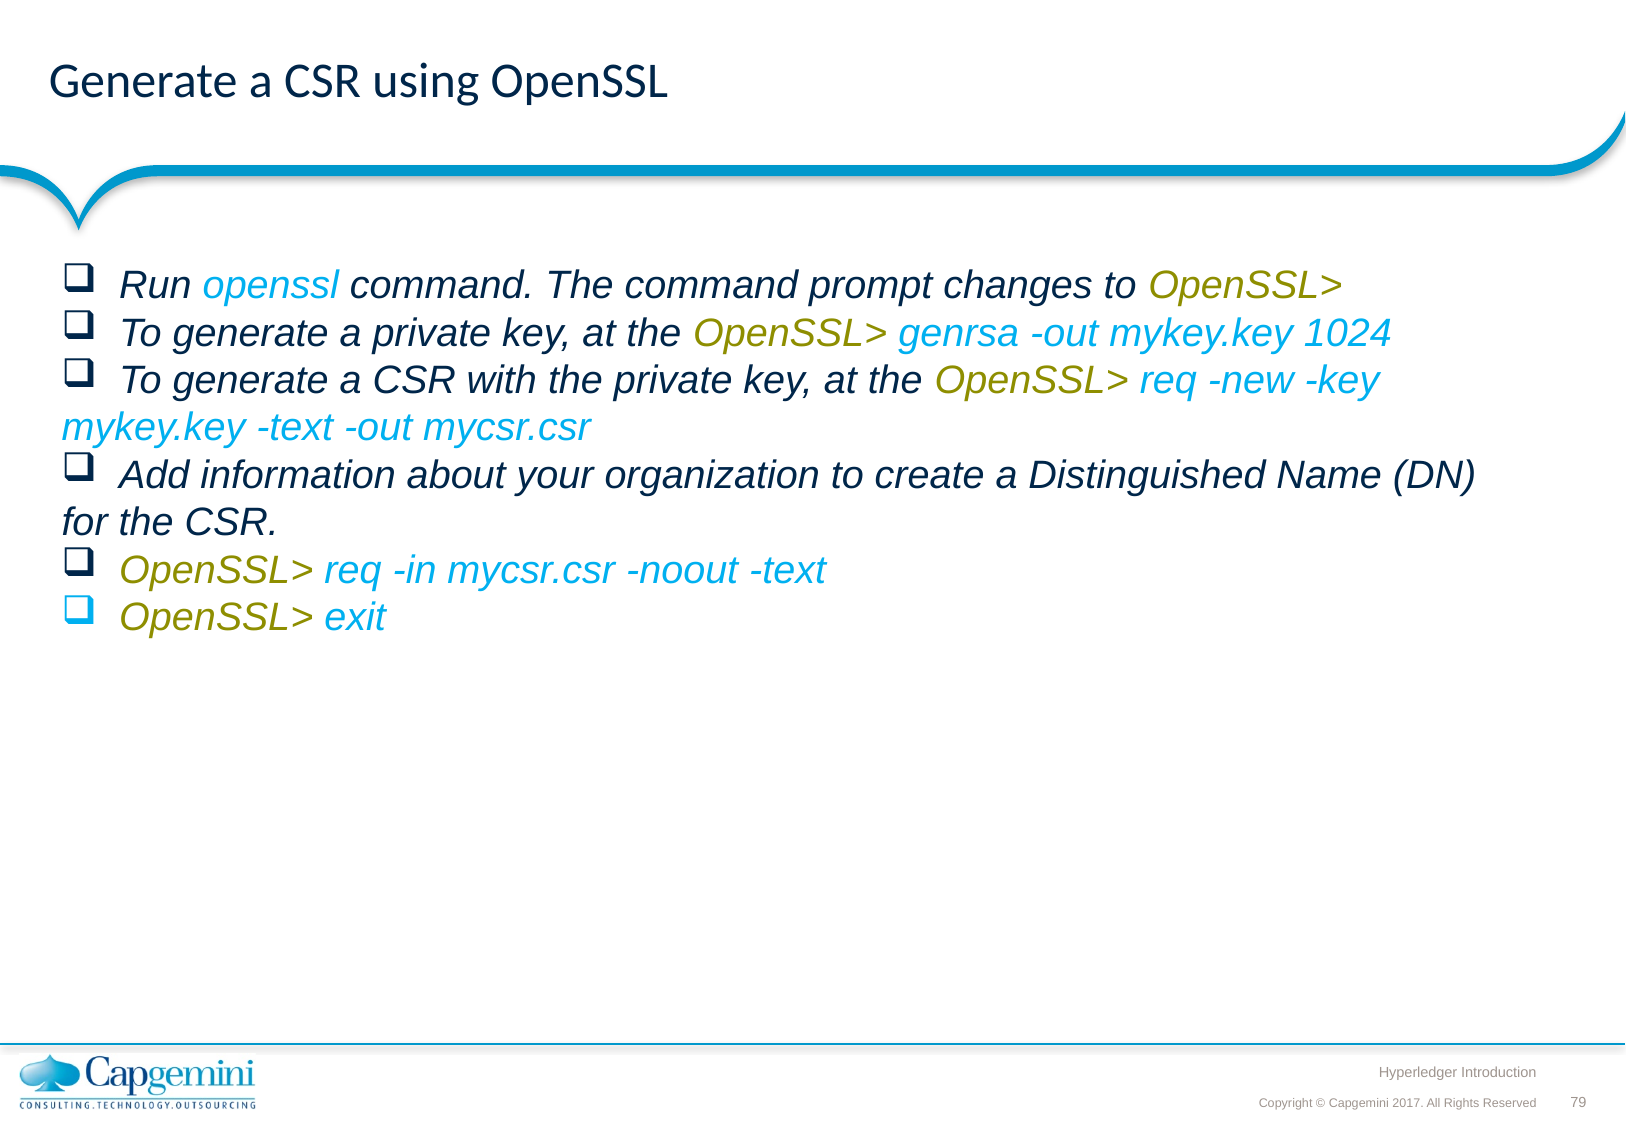

# Generate a CSR using OpenSSL
  Run openssl command. The command prompt changes to OpenSSL>
  To generate a private key, at the OpenSSL> genrsa -out mykey.key 1024
  To generate a CSR with the private key, at the OpenSSL> req -new -key mykey.key -text -out mycsr.csr
  Add information about your organization to create a Distinguished Name (DN) for the CSR.
  OpenSSL> req -in mycsr.csr -noout -text
  OpenSSL> exit